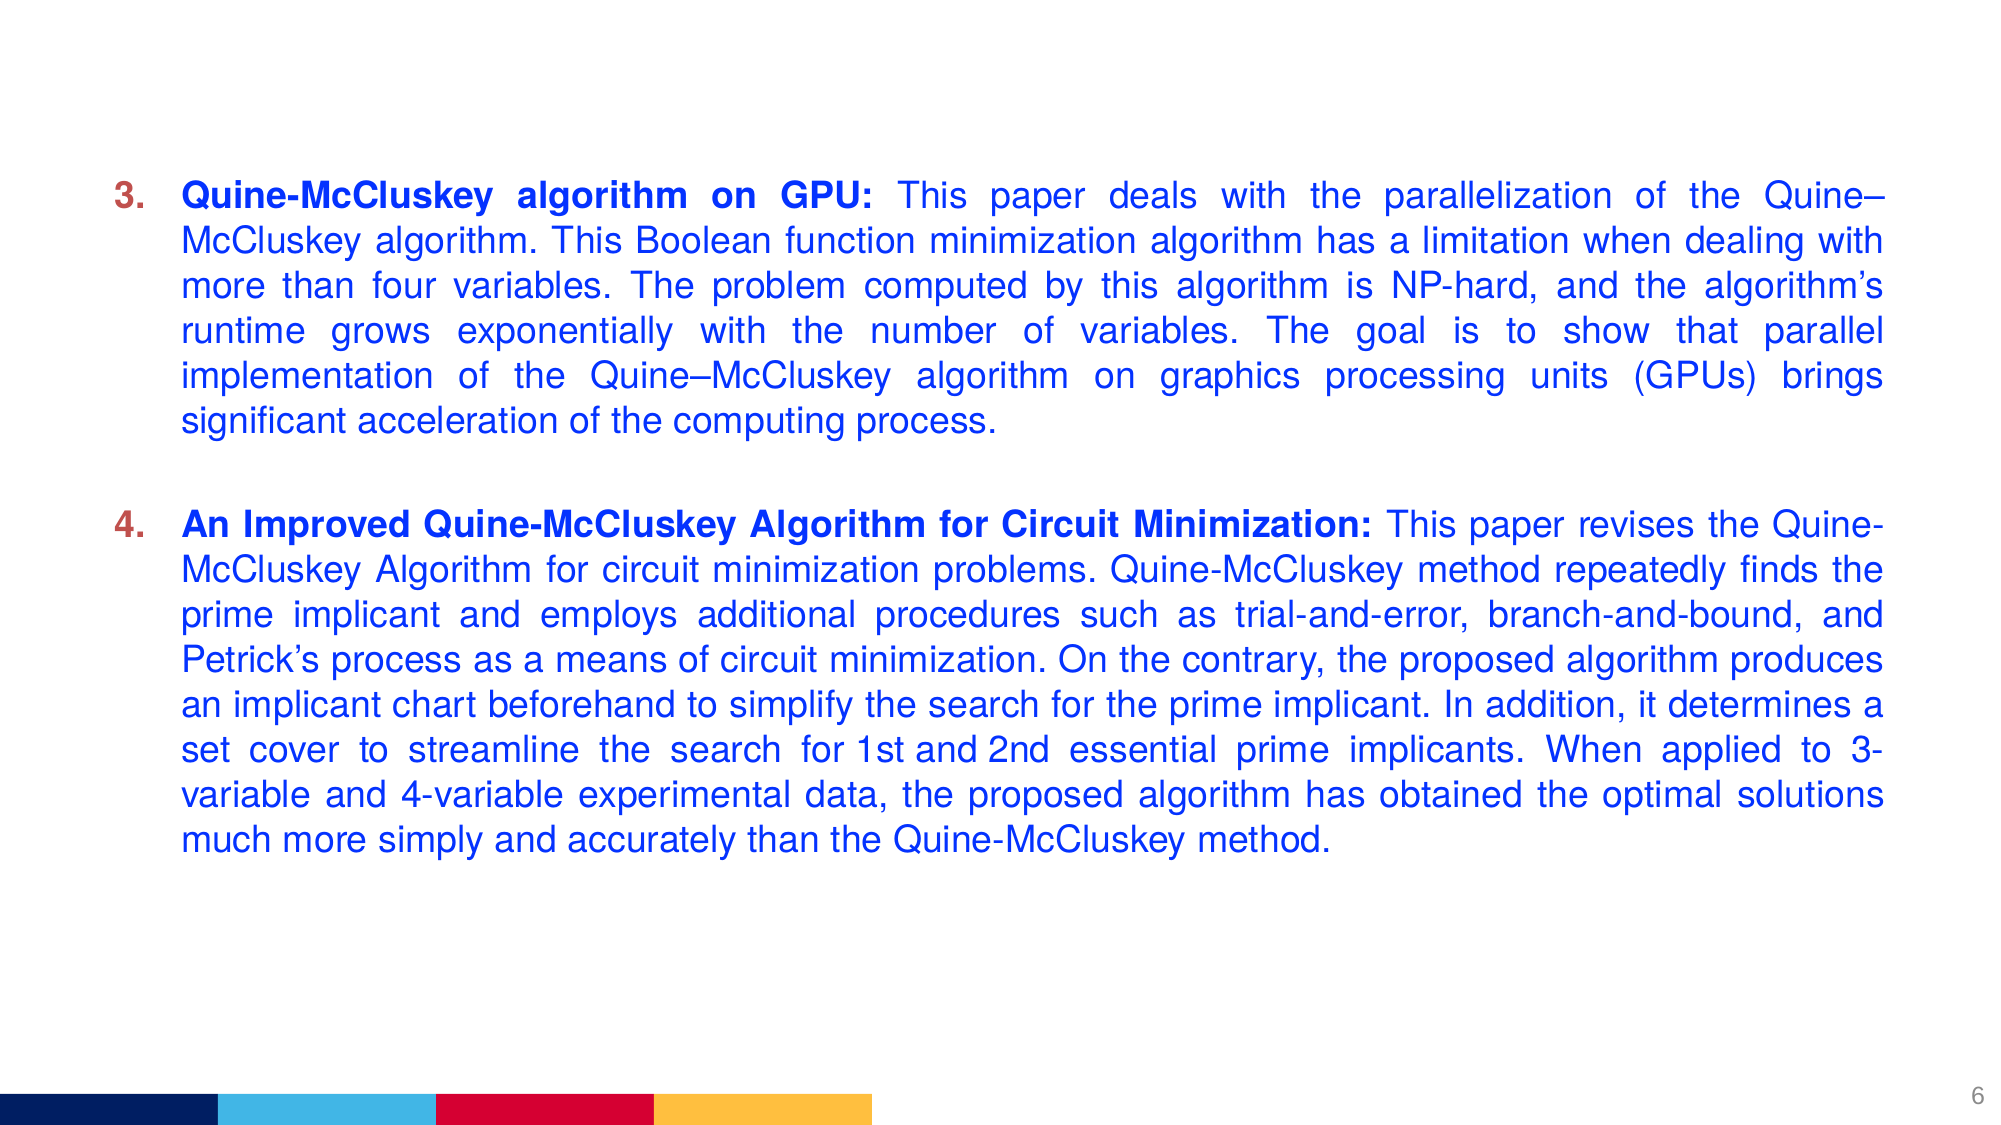

#
Quine-McCluskey algorithm on GPU: This paper deals with the parallelization of the Quine–McCluskey algorithm. This Boolean function minimization algorithm has a limitation when dealing with more than four variables. The problem computed by this algorithm is NP-hard, and the algorithm’s runtime grows exponentially with the number of variables. The goal is to show that parallel implementation of the Quine–McCluskey algorithm on graphics processing units (GPUs) brings significant acceleration of the computing process.

An Improved Quine-McCluskey Algorithm for Circuit Minimization: This paper revises the Quine-McCluskey Algorithm for circuit minimization problems. Quine-McCluskey method repeatedly finds the prime implicant and employs additional procedures such as trial-and-error, branch-and-bound, and Petrick’s process as a means of circuit minimization. On the contrary, the proposed algorithm produces an implicant chart beforehand to simplify the search for the prime implicant. In addition, it determines a set cover to streamline the search for 1st and 2nd essential prime implicants. When applied to 3-variable and 4-variable experimental data, the proposed algorithm has obtained the optimal solutions much more simply and accurately than the Quine-McCluskey method.

6